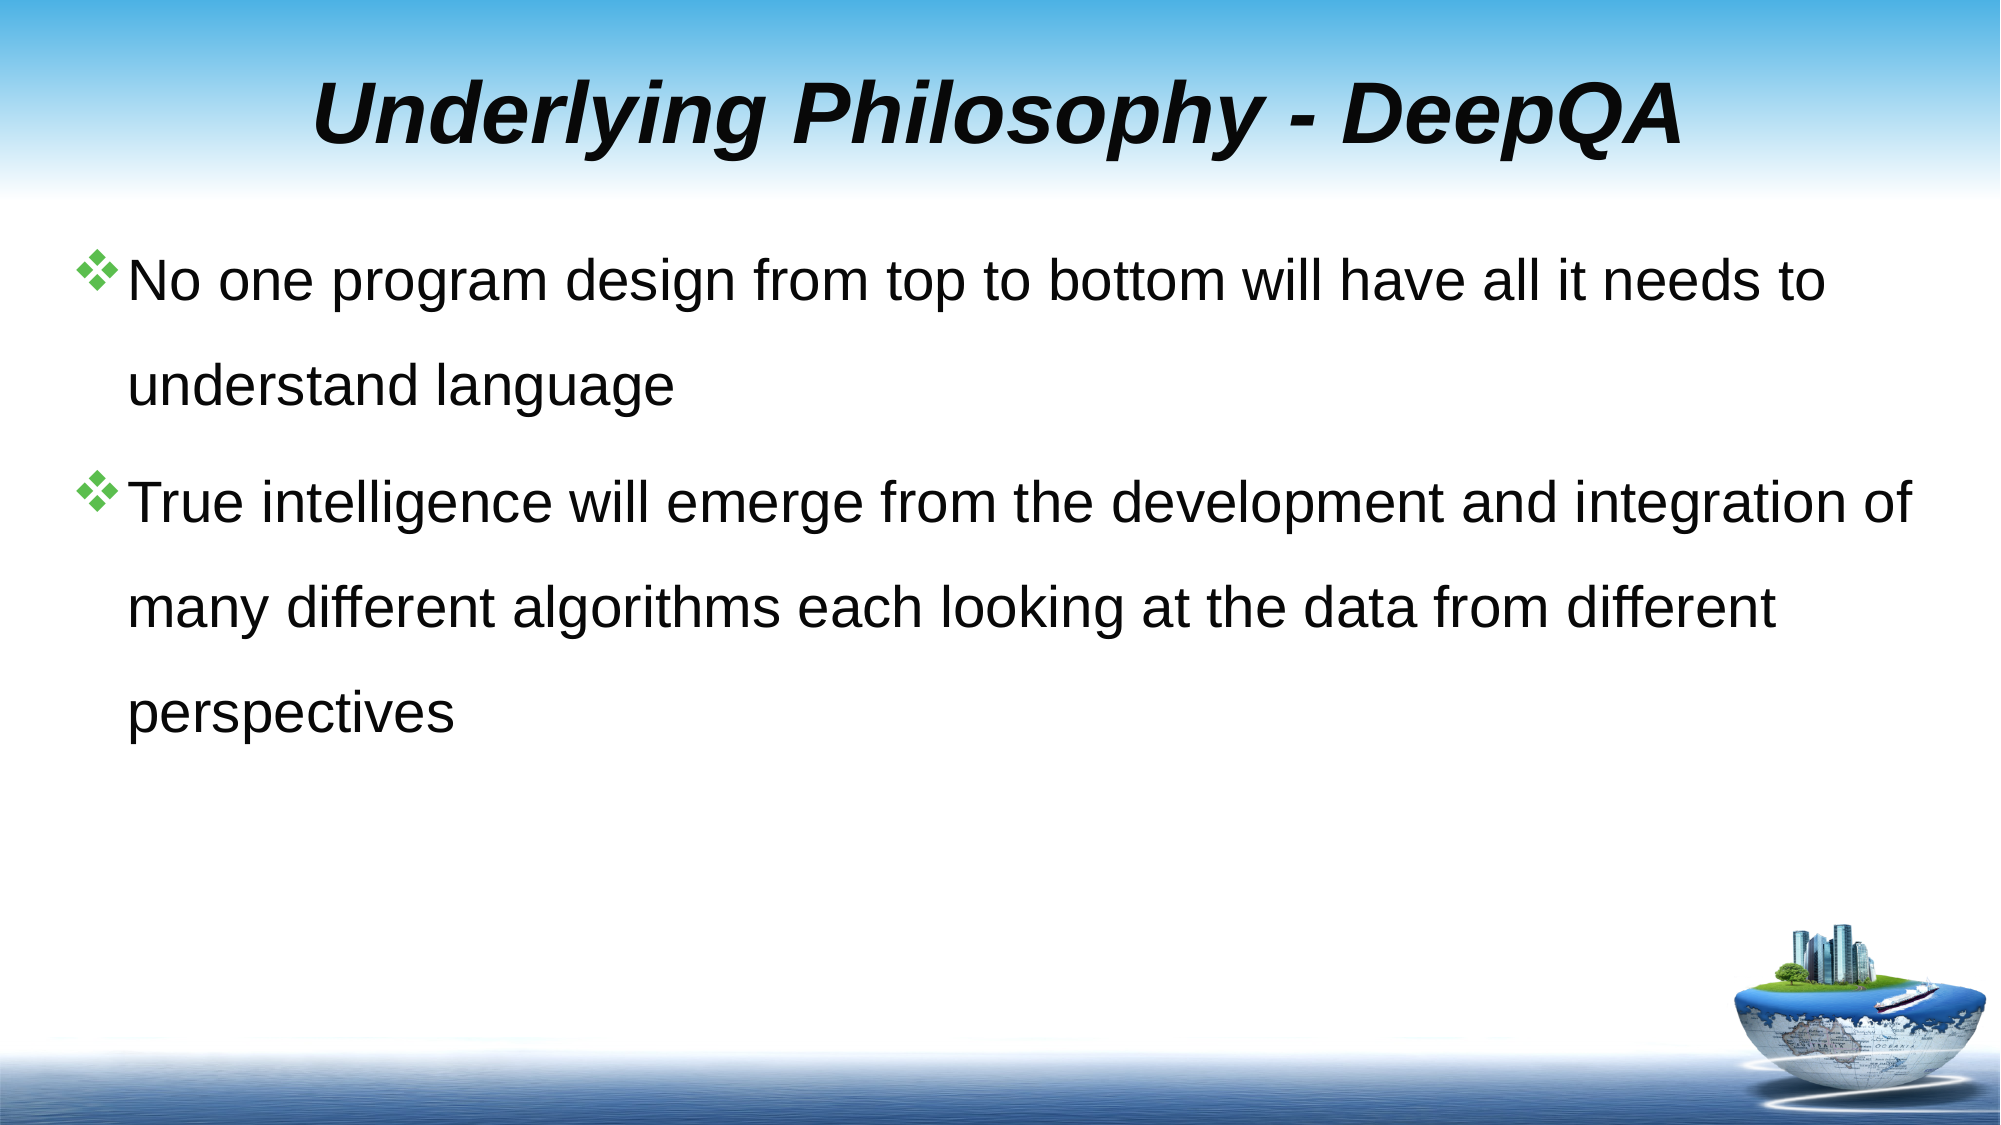

# Underlying Philosophy - DeepQA
No one program design from top to bottom will have all it needs to understand language
True intelligence will emerge from the development and integration of many different algorithms each looking at the data from different perspectives